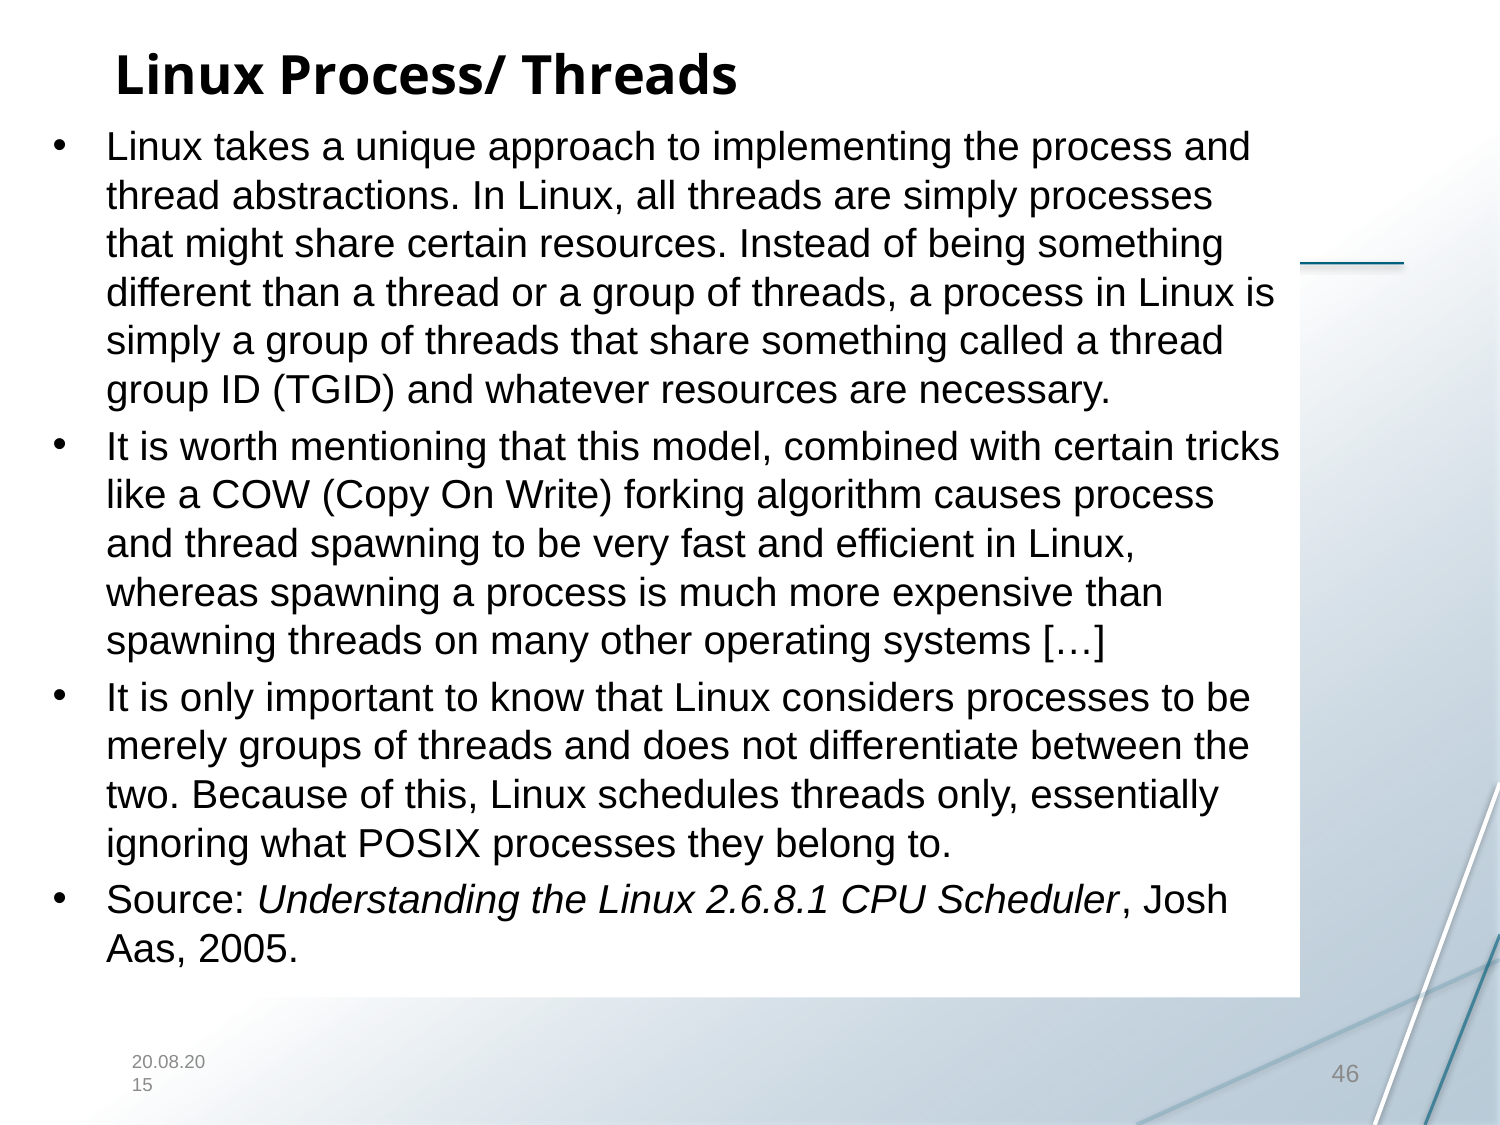

# Linux Process/ Threads
Linux takes a unique approach to implementing the process and thread abstractions. In Linux, all threads are simply processes that might share certain resources. Instead of being something different than a thread or a group of threads, a process in Linux is simply a group of threads that share something called a thread group ID (TGID) and whatever resources are necessary.
It is worth mentioning that this model, combined with certain tricks like a COW (Copy On Write) forking algorithm causes process and thread spawning to be very fast and efficient in Linux, whereas spawning a process is much more expensive than spawning threads on many other operating systems […]
It is only important to know that Linux considers processes to be merely groups of threads and does not differentiate between the two. Because of this, Linux schedules threads only, essentially ignoring what POSIX processes they belong to.
Source: Understanding the Linux 2.6.8.1 CPU Scheduler, Josh Aas, 2005.
20.08.2015
46